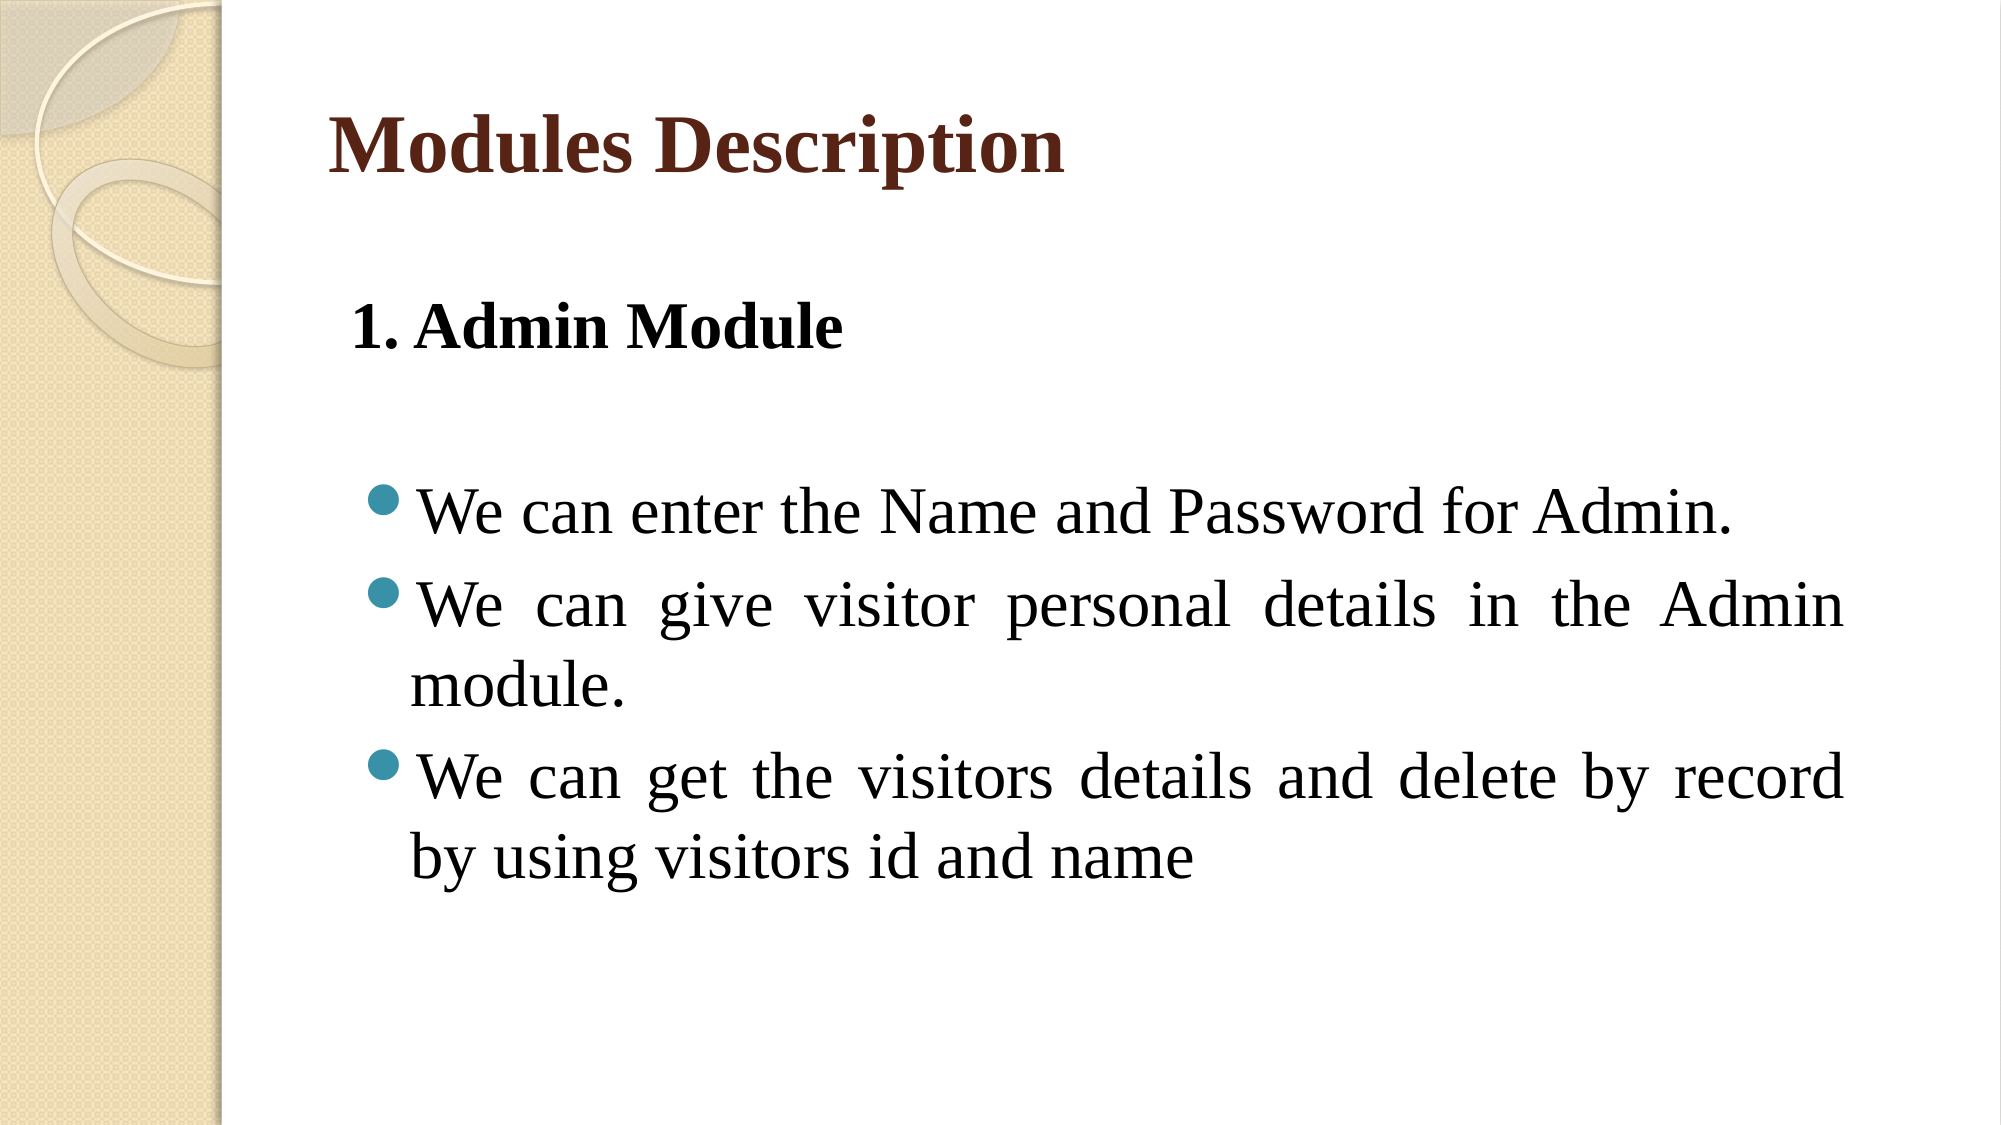

# Modules Description
1. Admin Module

We can enter the Name and Password for Admin.
We can give visitor personal details in the Admin module.
We can get the visitors details and delete by record by using visitors id and name